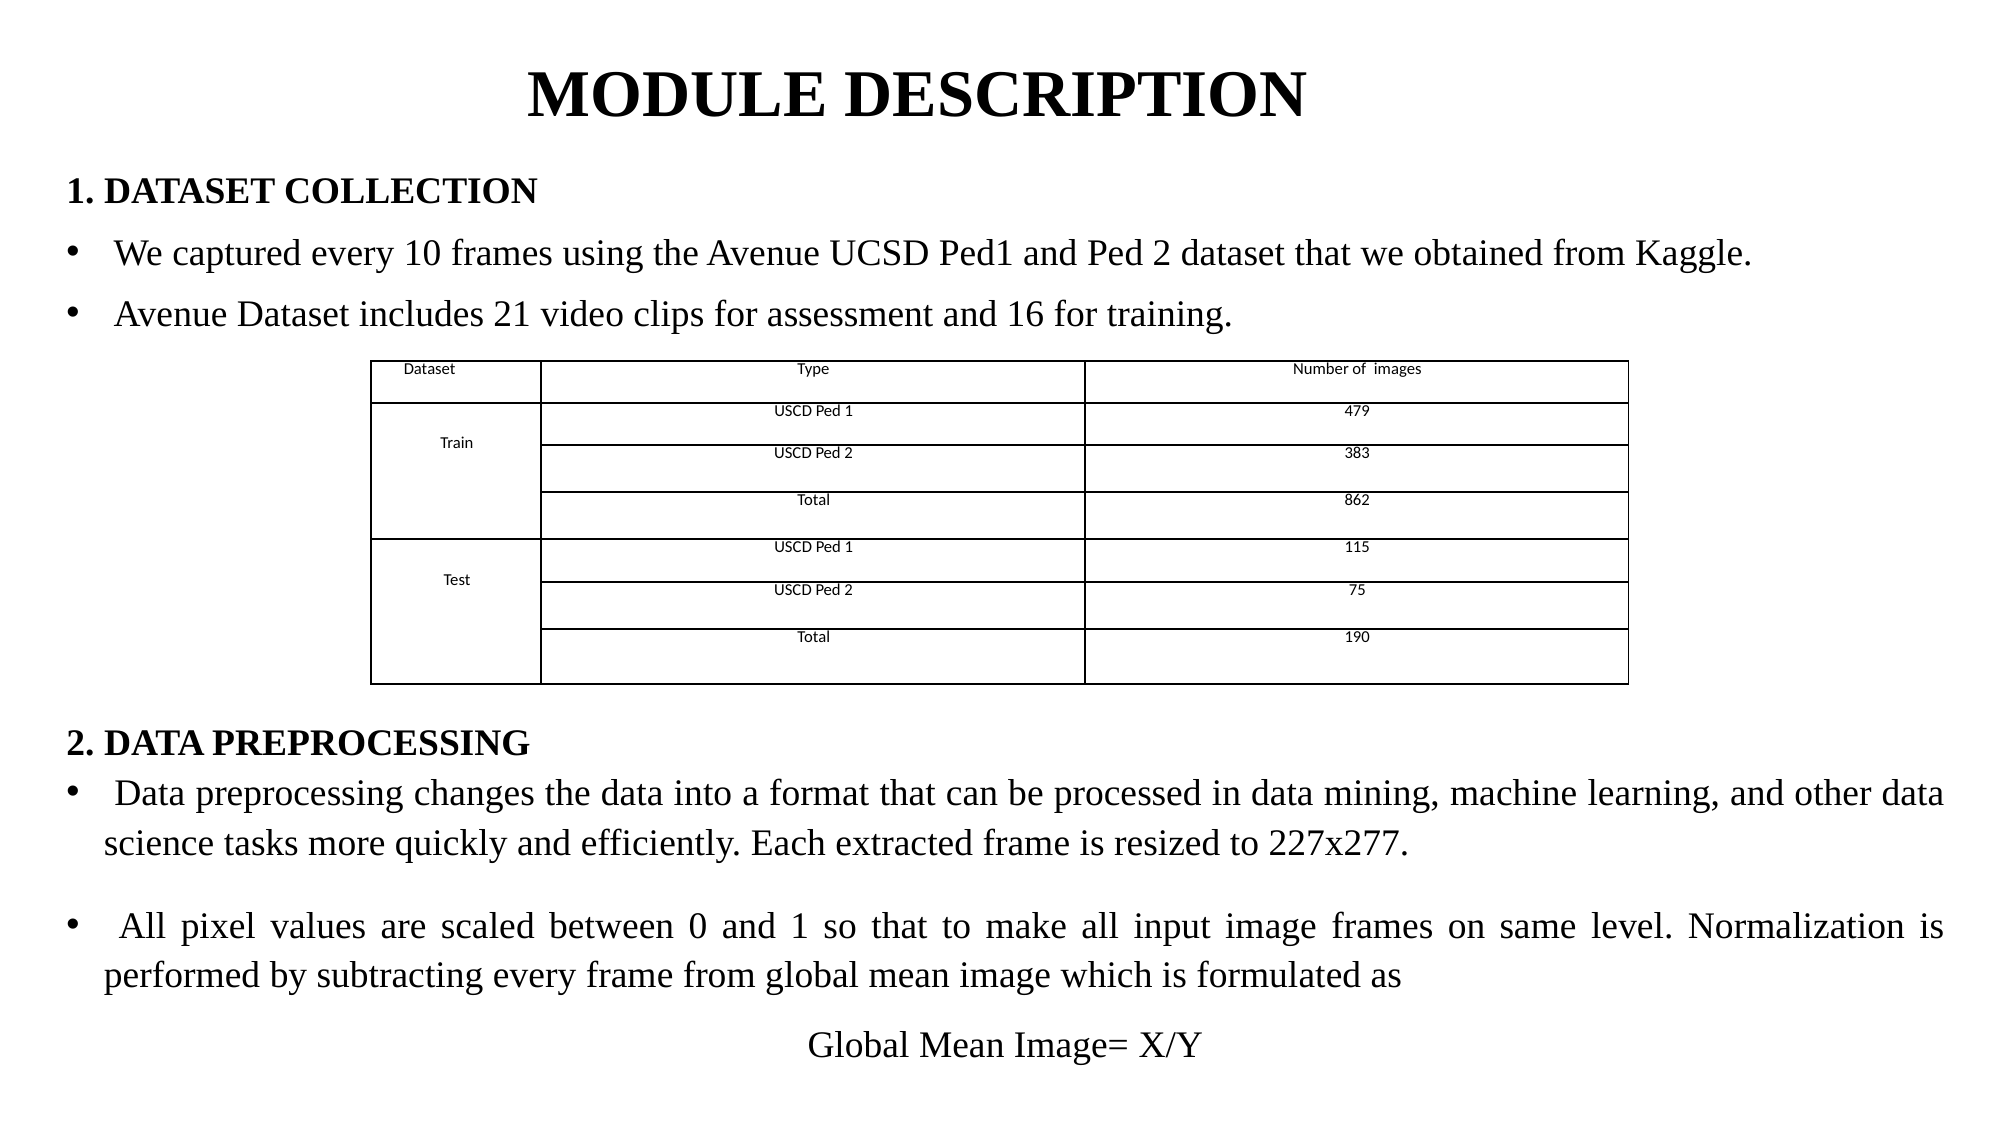

# MODULE DESCRIPTION
1. DATASET COLLECTION
 We captured every 10 frames using the Avenue UCSD Ped1 and Ped 2 dataset that we obtained from Kaggle.
 Avenue Dataset includes 21 video clips for assessment and 16 for training.

2. DATA PREPROCESSING
 Data preprocessing changes the data into a format that can be processed in data mining, machine learning, and other data science tasks more quickly and efficiently. Each extracted frame is resized to 227x277.
 All pixel values are scaled between 0 and 1 so that to make all input image frames on same level. Normalization is performed by subtracting every frame from global mean image which is formulated as
                                                                              Global Mean Image= X/Y
| Dataset | Type | Number of images |
| --- | --- | --- |
| Train | USCD Ped 1 | 479 |
|  | USCD Ped 2 | 383 |
|  | Total | 862 |
| Test | USCD Ped 1 | 115 |
|  | USCD Ped 2 | 75 |
|  | Total | 190 |